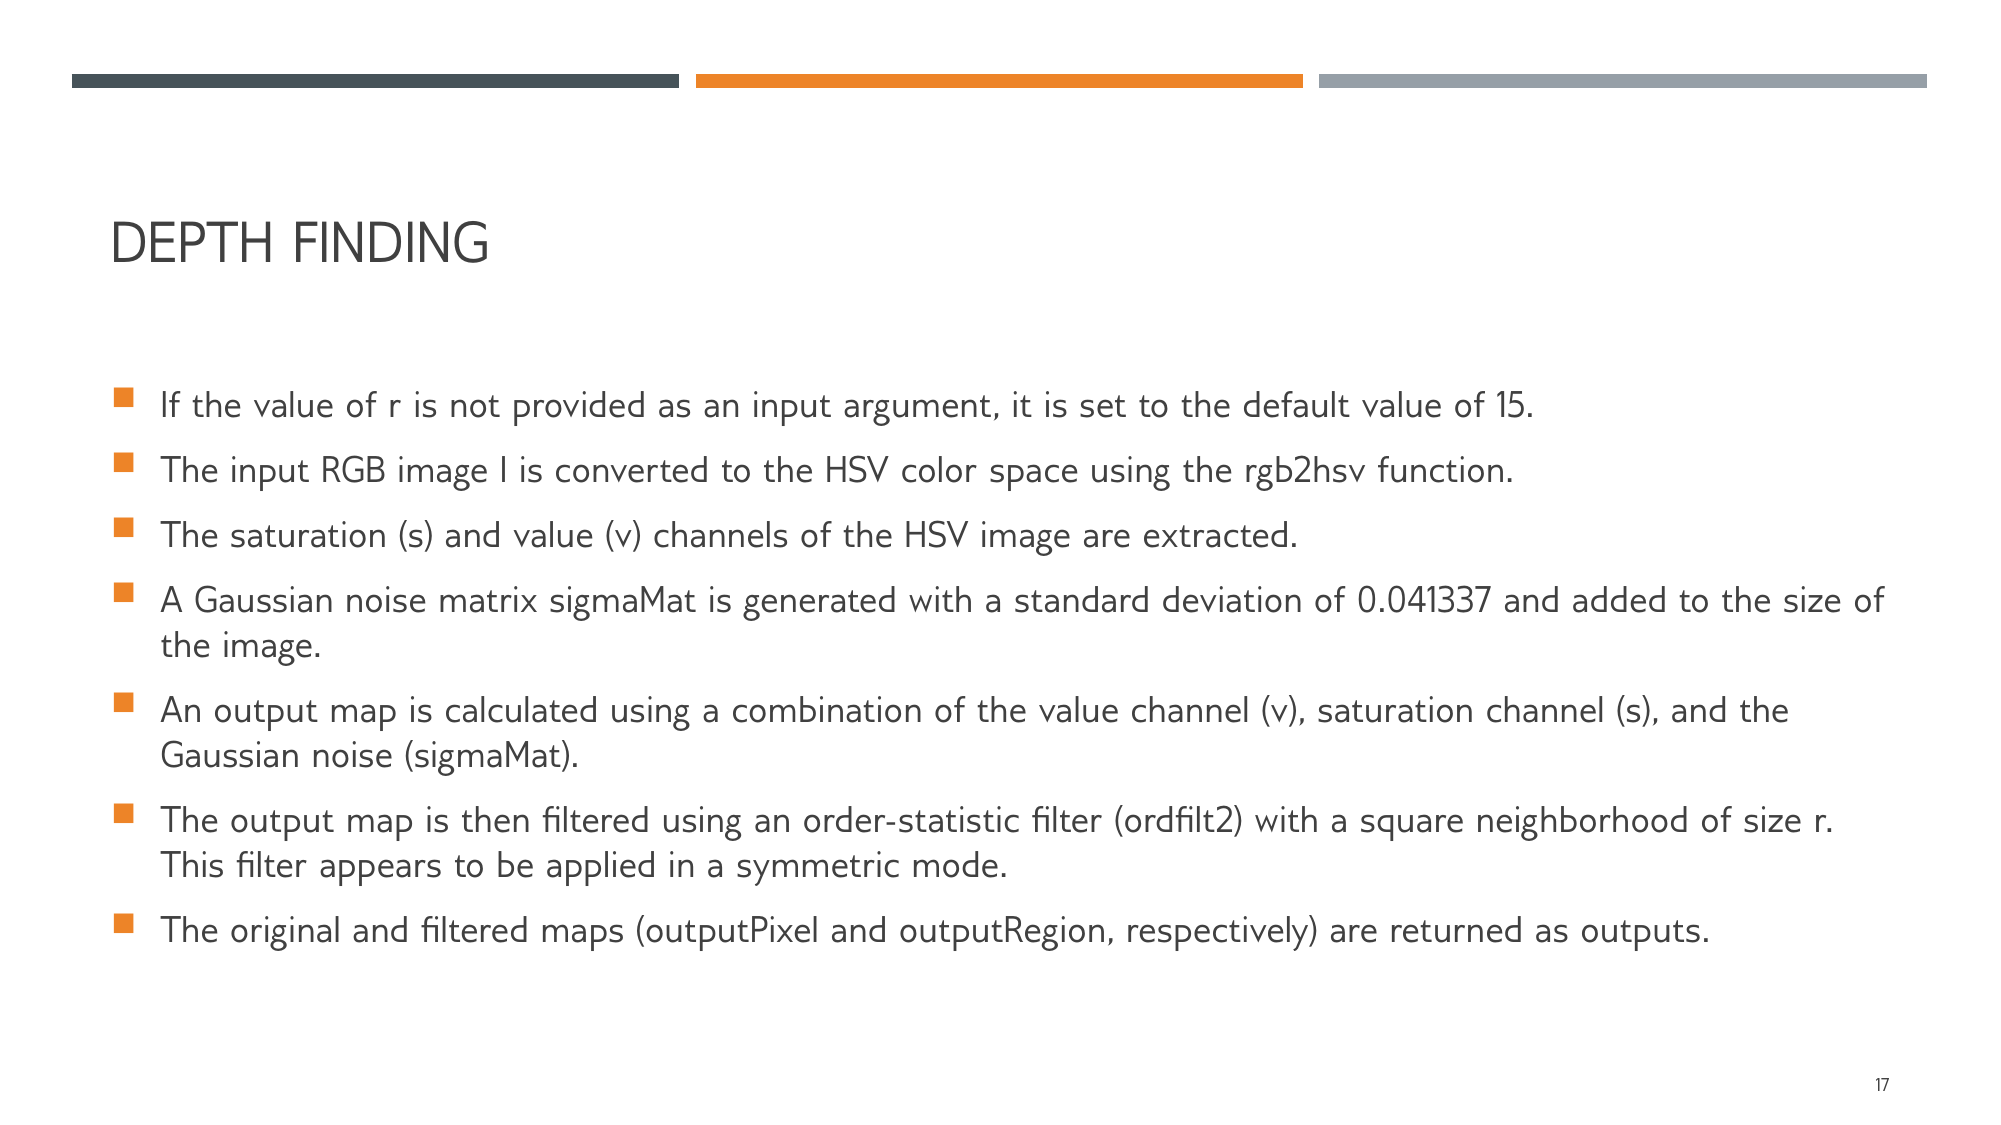

# Depth Finding
If the value of r is not provided as an input argument, it is set to the default value of 15.
The input RGB image I is converted to the HSV color space using the rgb2hsv function.
The saturation (s) and value (v) channels of the HSV image are extracted.
A Gaussian noise matrix sigmaMat is generated with a standard deviation of 0.041337 and added to the size of the image.
An output map is calculated using a combination of the value channel (v), saturation channel (s), and the Gaussian noise (sigmaMat).
The output map is then filtered using an order-statistic filter (ordfilt2) with a square neighborhood of size r. This filter appears to be applied in a symmetric mode.
The original and filtered maps (outputPixel and outputRegion, respectively) are returned as outputs.
17